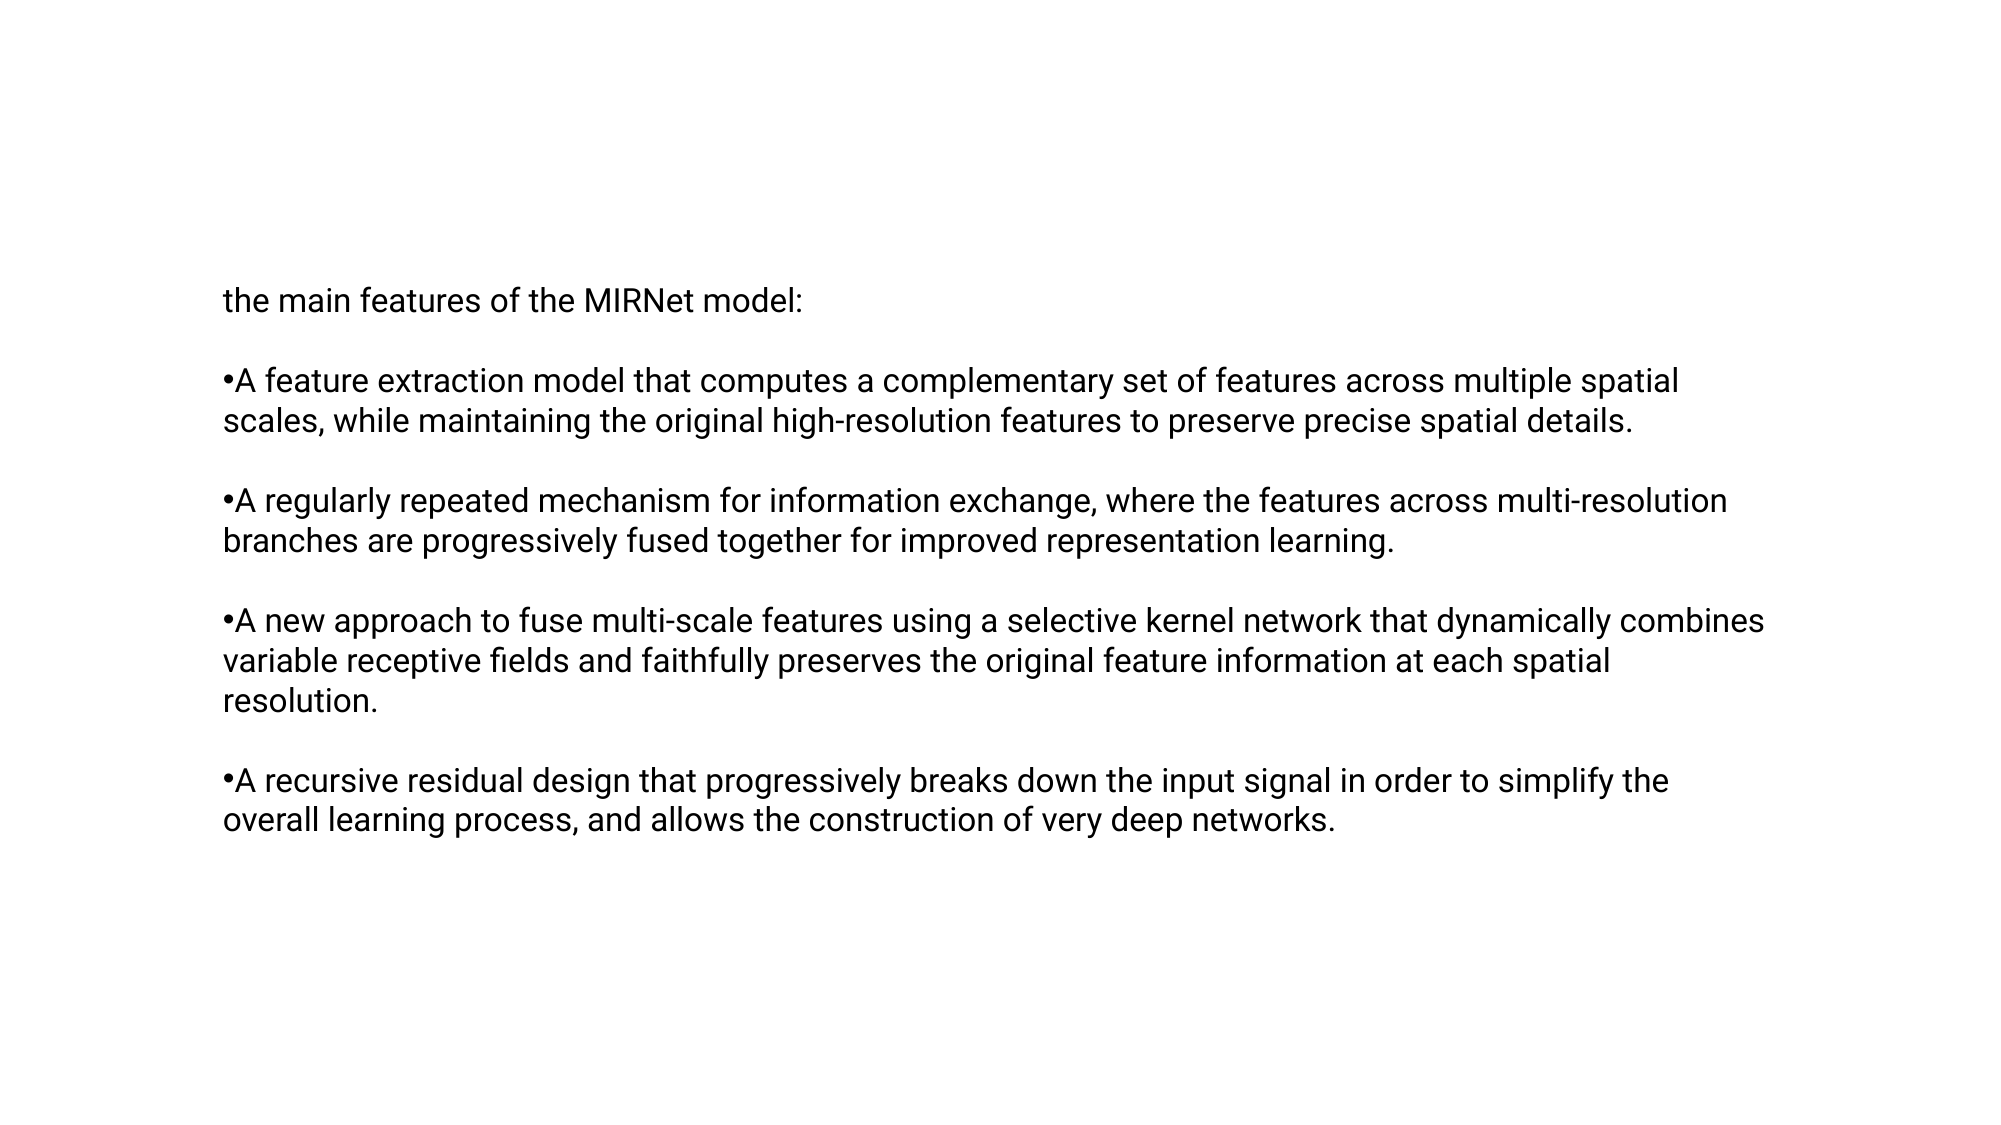

the main features of the MIRNet model:

A feature extraction model that computes a complementary set of features across multiple spatial scales, while maintaining the original high-resolution features to preserve precise spatial details.

A regularly repeated mechanism for information exchange, where the features across multi-resolution branches are progressively fused together for improved representation learning.

A new approach to fuse multi-scale features using a selective kernel network that dynamically combines variable receptive fields and faithfully preserves the original feature information at each spatial resolution.

A recursive residual design that progressively breaks down the input signal in order to simplify the overall learning process, and allows the construction of very deep networks.